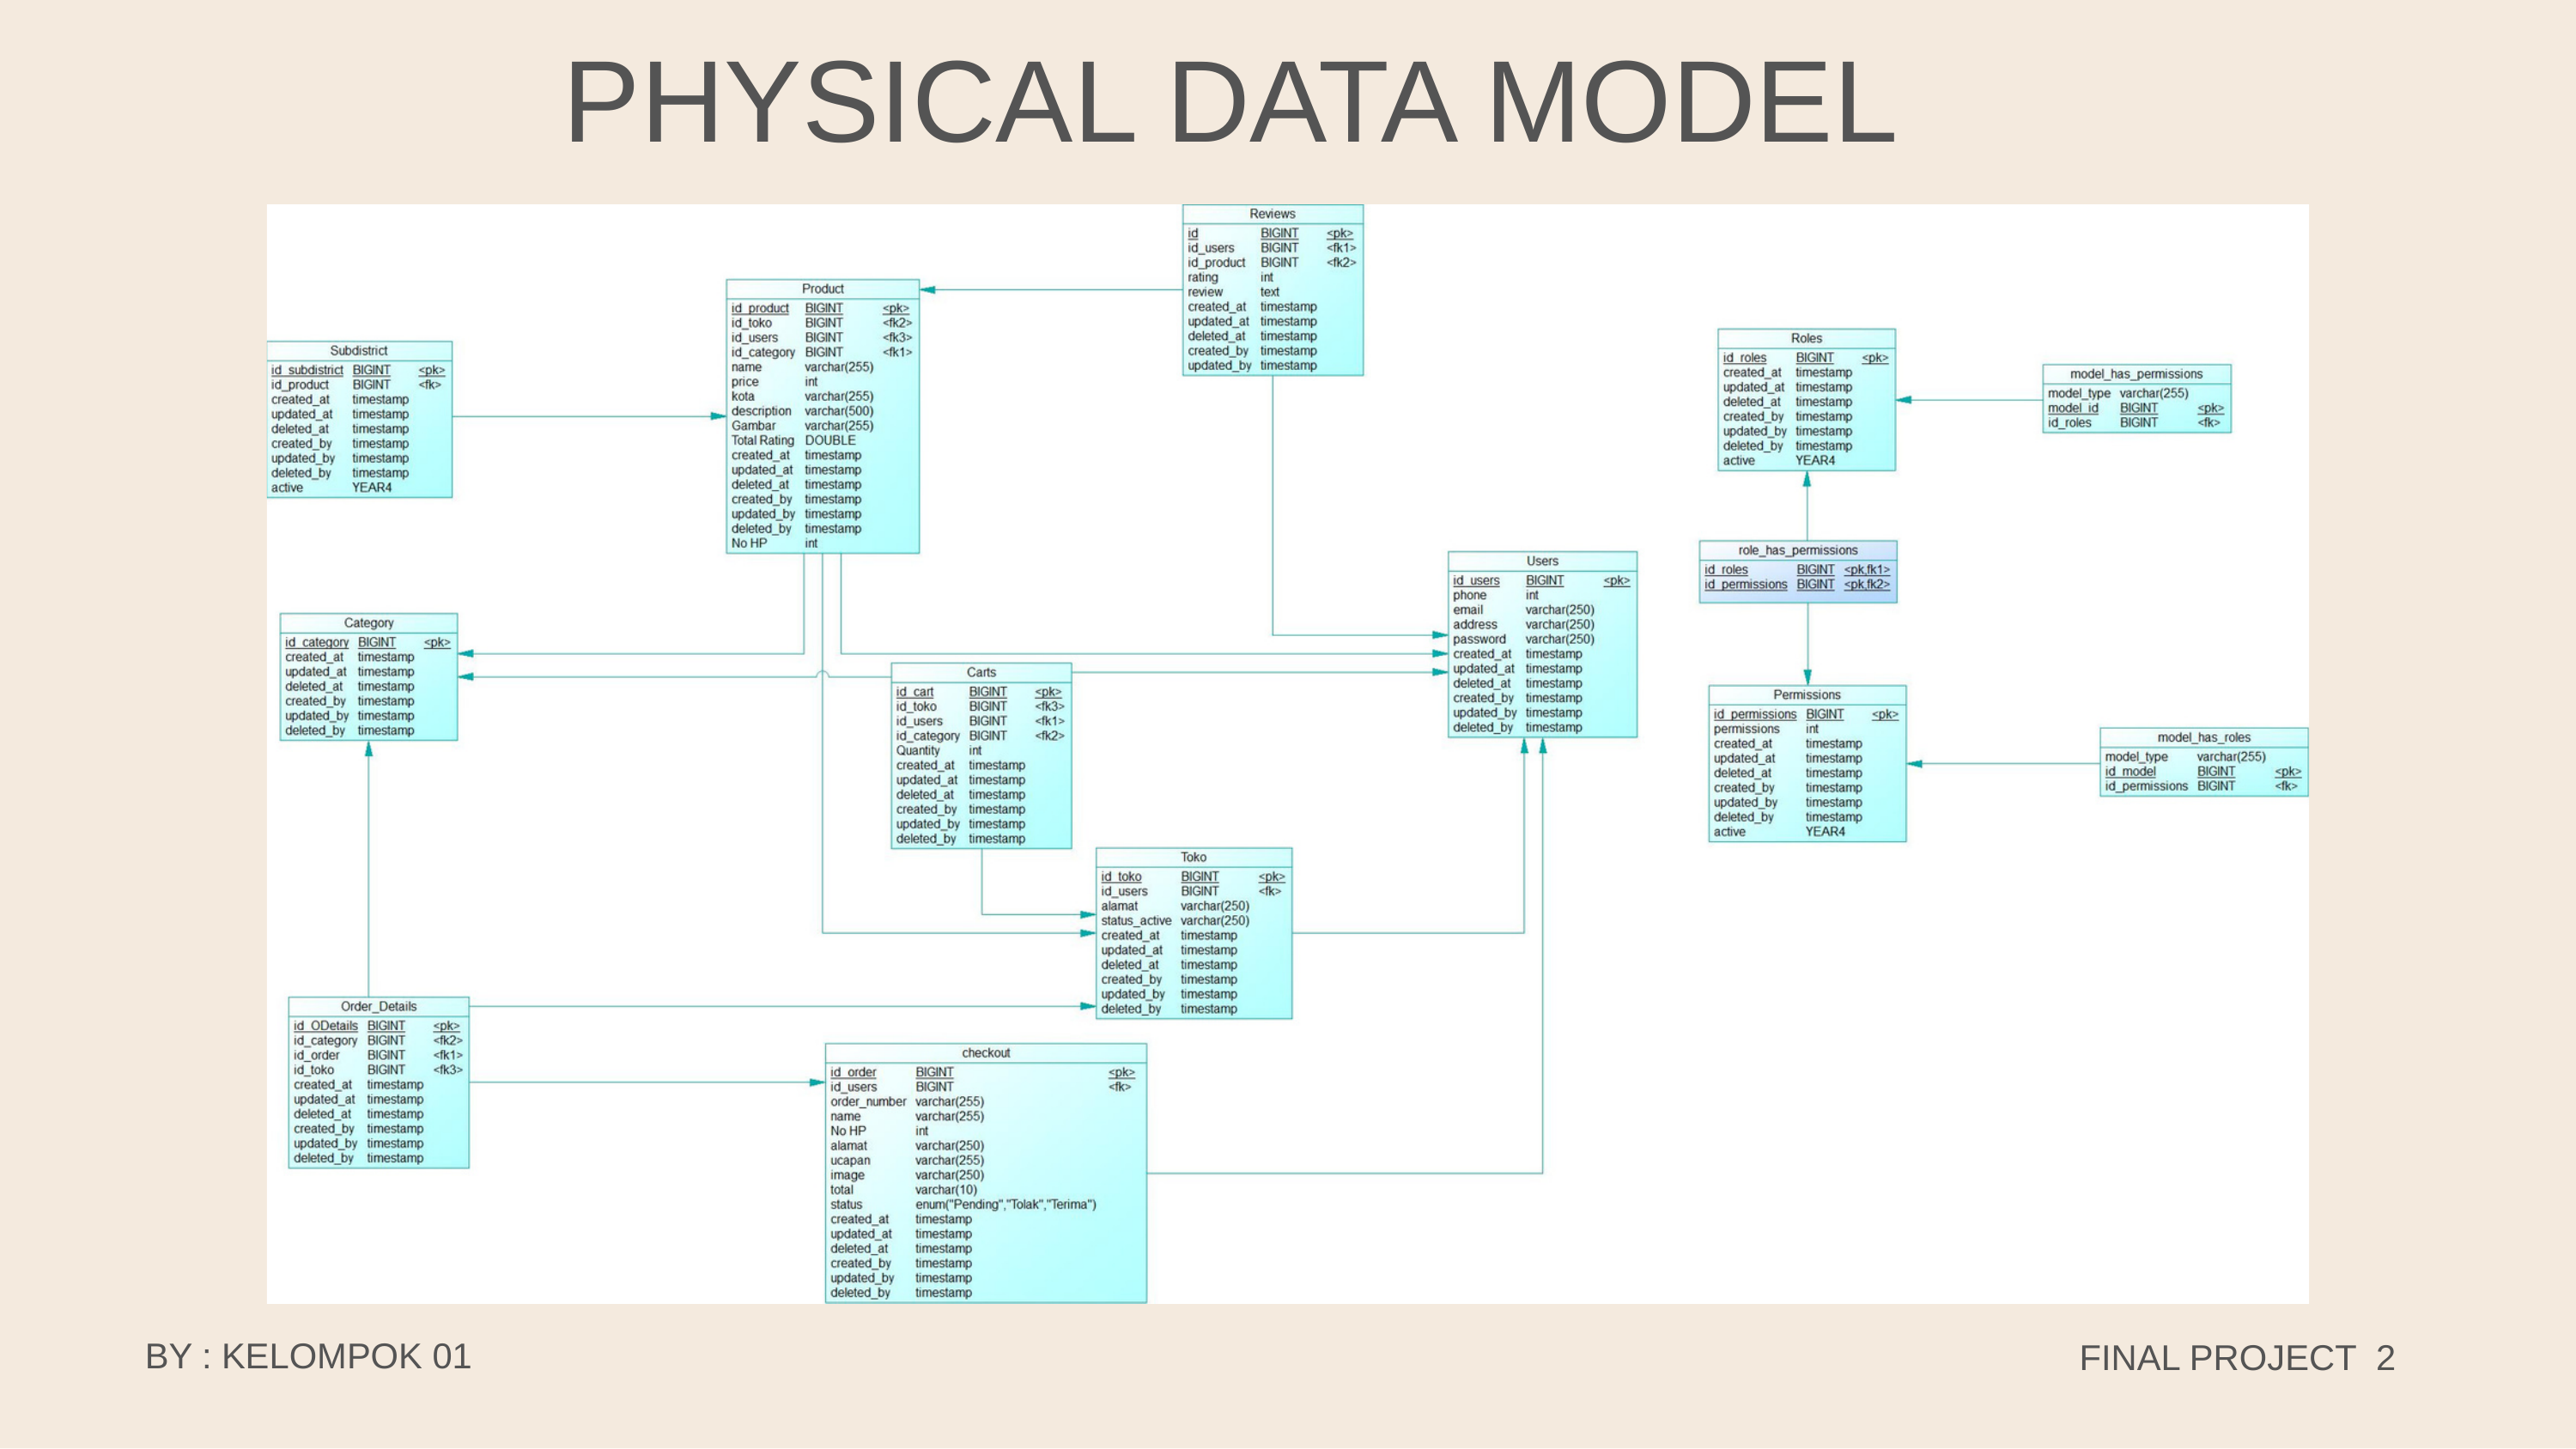

PHYSICAL DATA MODEL

BY : KELOMPOK 01
FINAL PROJECT  2